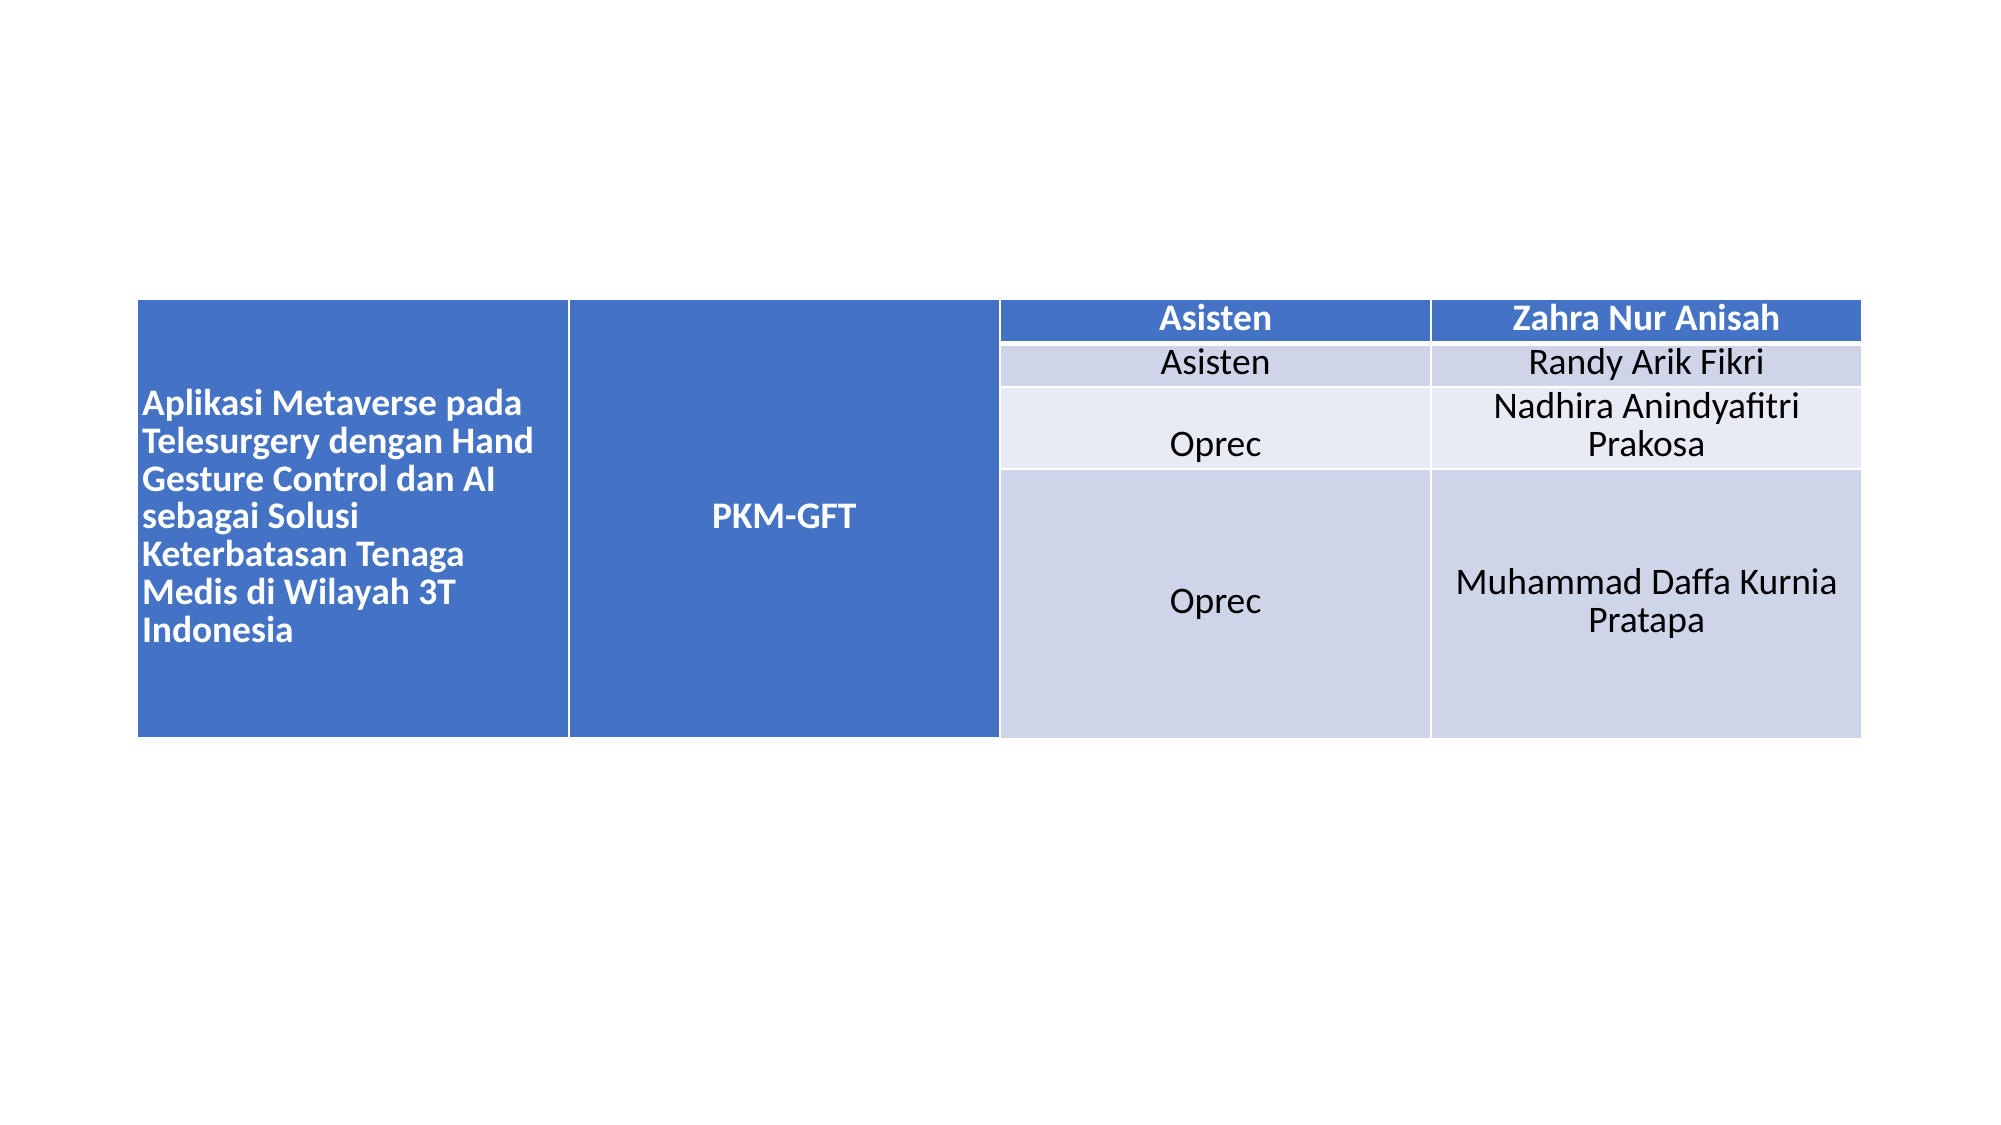

#
| Aplikasi Metaverse pada Telesurgery dengan Hand Gesture Control dan AI sebagai Solusi Keterbatasan Tenaga Medis di Wilayah 3T Indonesia | PKM-GFT | Asisten | Zahra Nur Anisah |
| --- | --- | --- | --- |
|  |  | Asisten | Randy Arik Fikri |
|  |  | Oprec | Nadhira Anindyafitri Prakosa |
|  |  | Oprec | Muhammad Daffa Kurnia Pratapa |